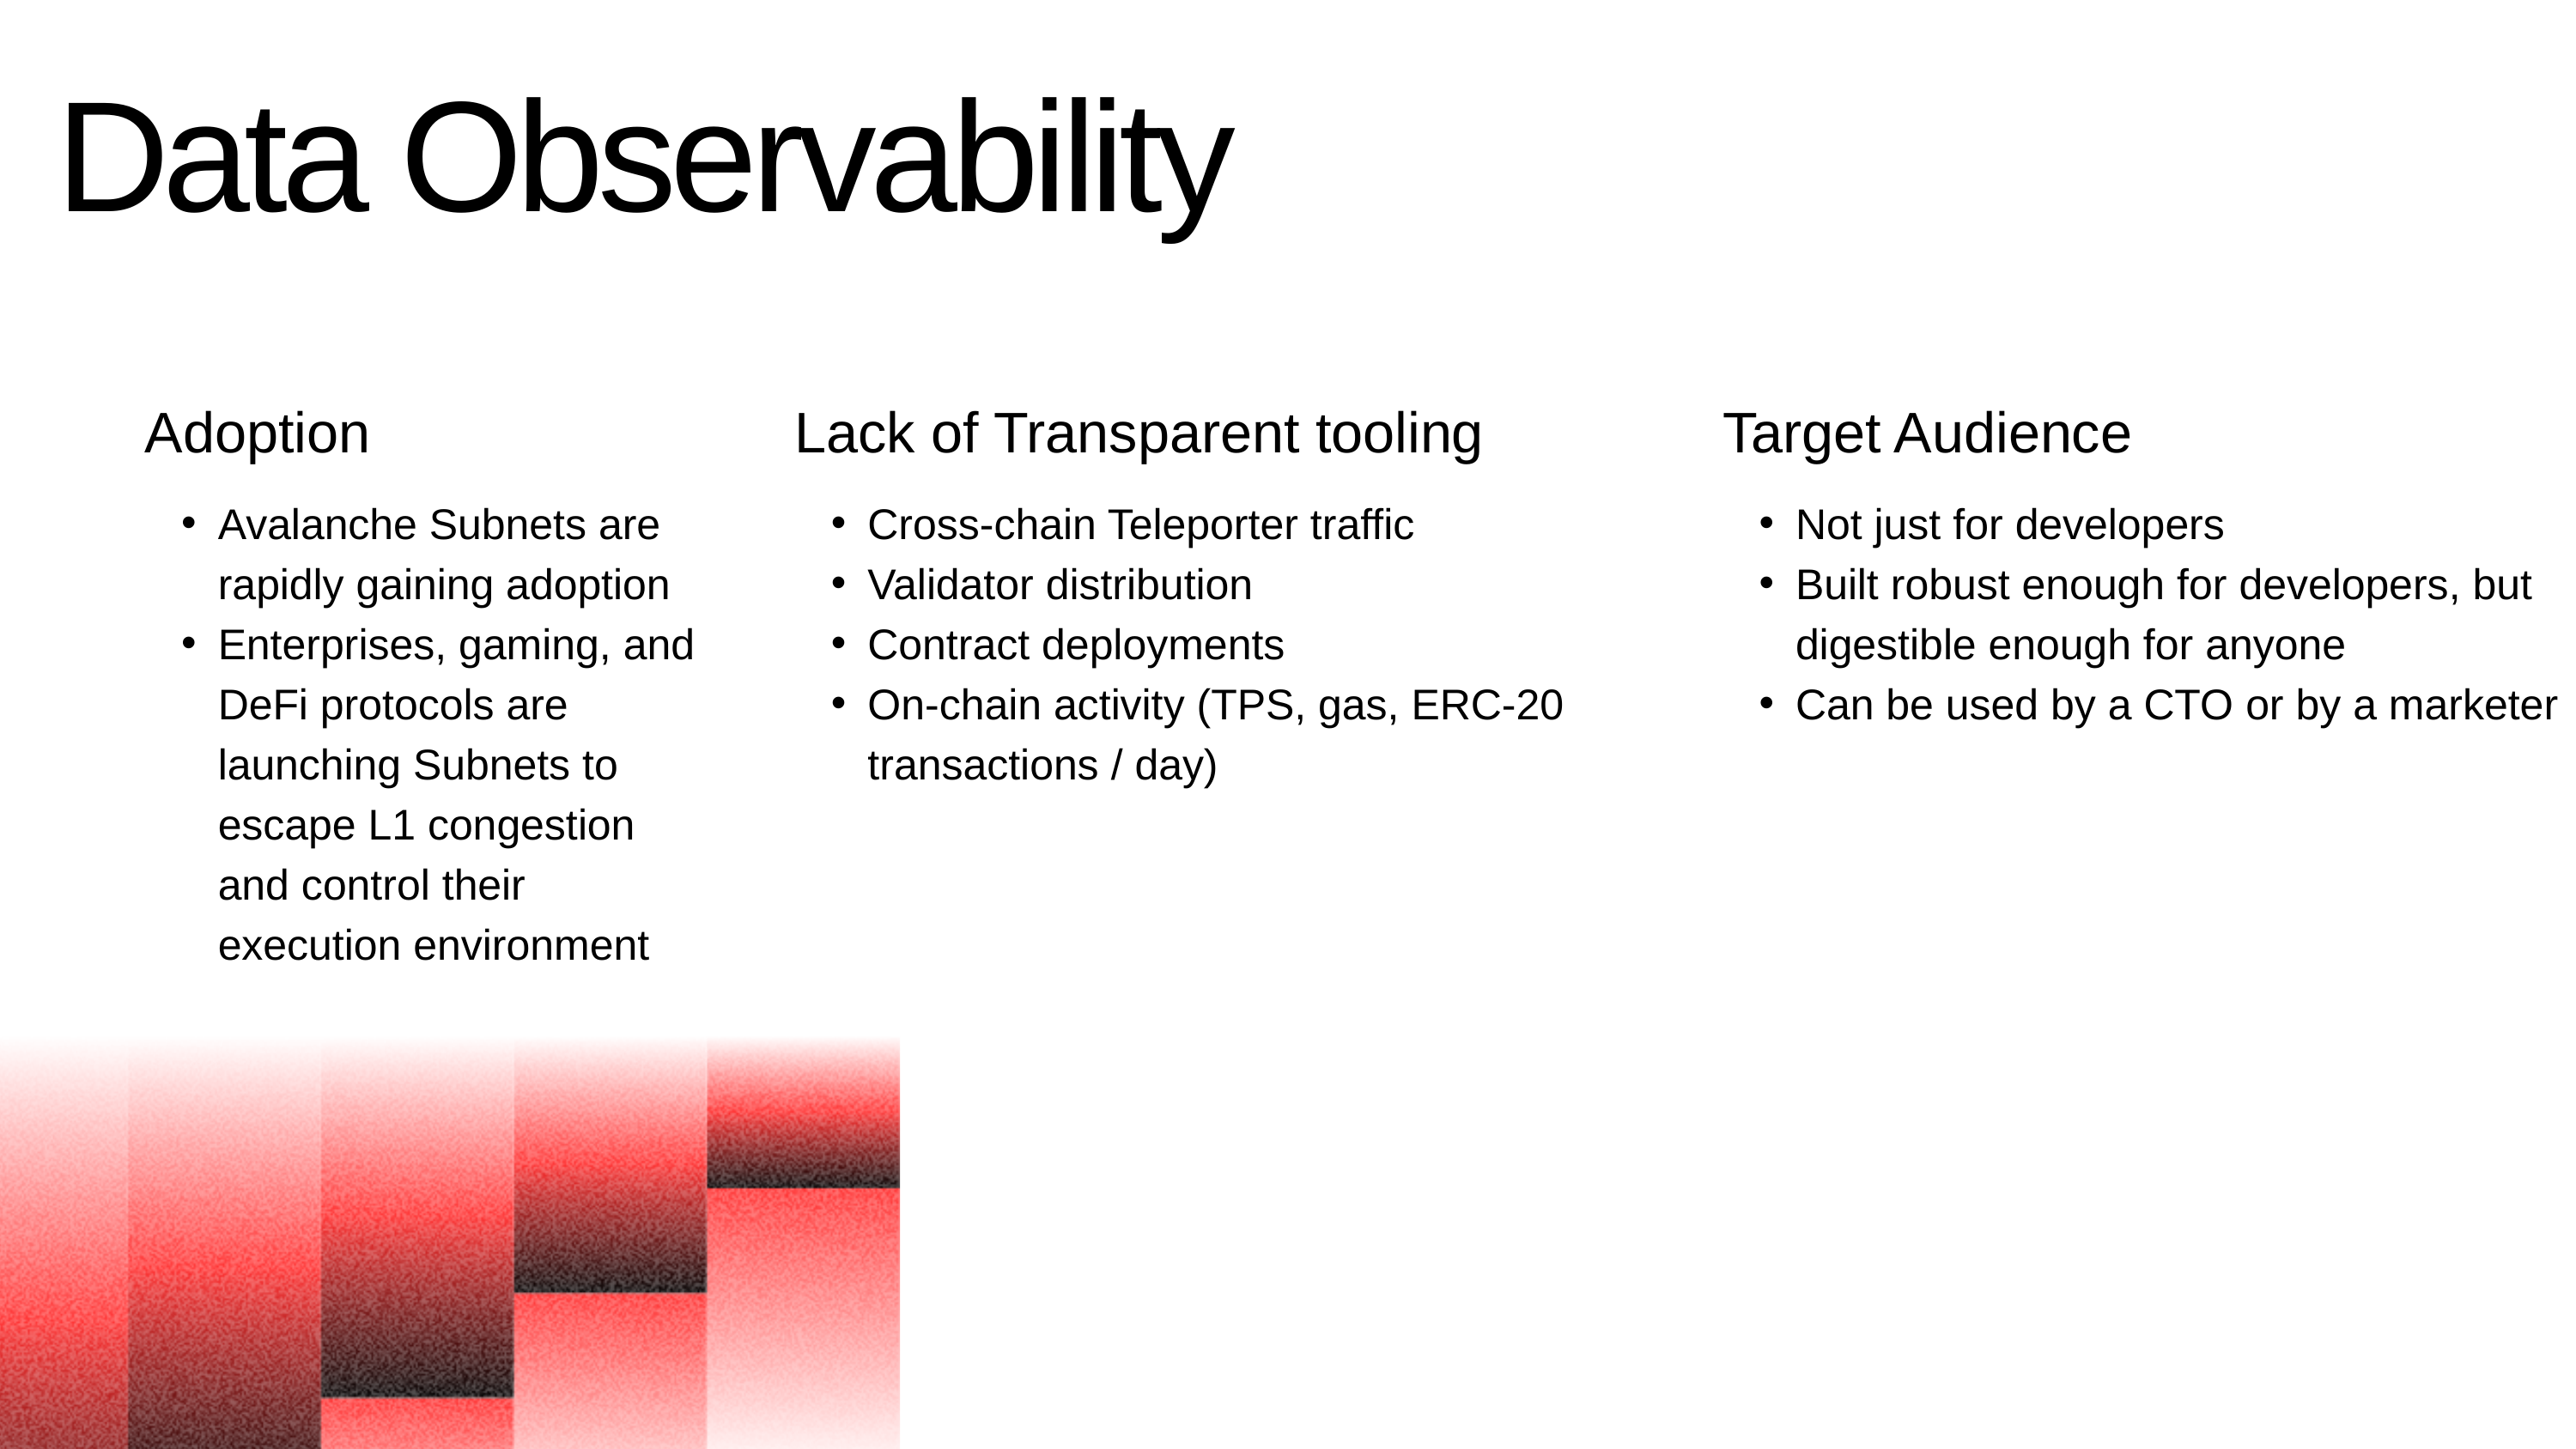

Data Observability
Adoption
Avalanche Subnets are rapidly gaining adoption
Enterprises, gaming, and DeFi protocols are launching Subnets to escape L1 congestion and control their execution environment

Lack of Transparent tooling
Cross-chain Teleporter traffic
Validator distribution
Contract deployments
On-chain activity (TPS, gas, ERC-20 transactions / day)

Target Audience
Not just for developers
Built robust enough for developers, but digestible enough for anyone
Can be used by a CTO or by a marketer